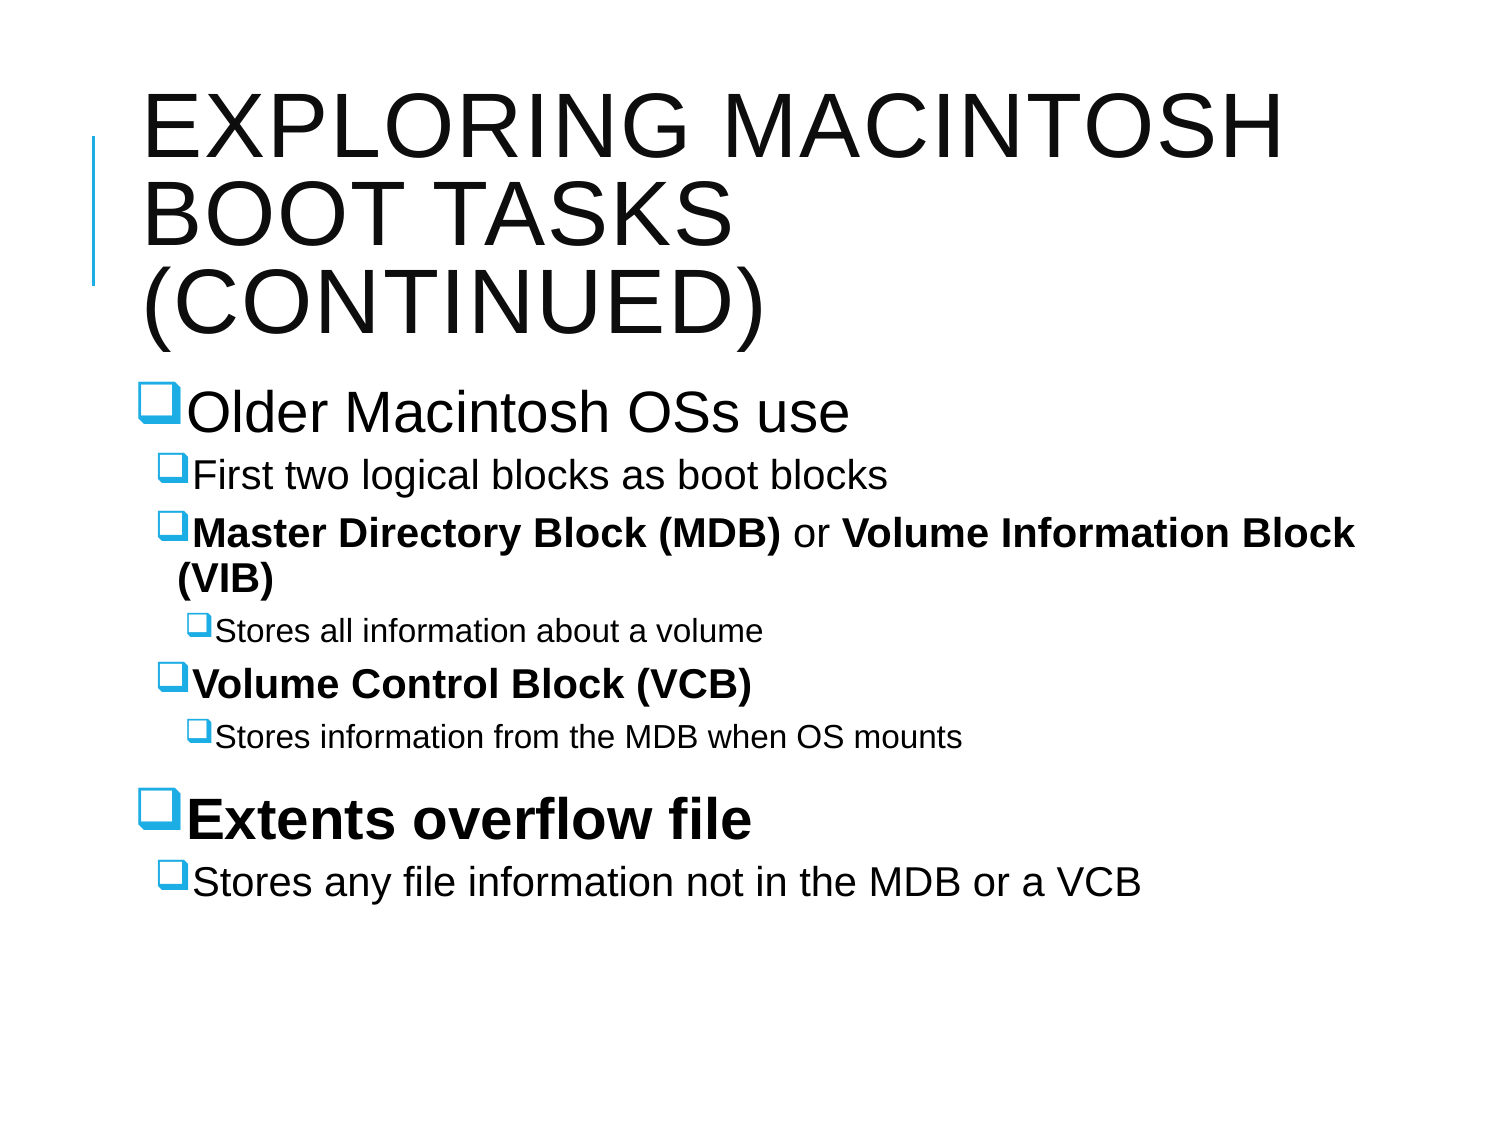

# Exploring Macintosh Boot Tasks (continued)
Older Macintosh OSs use
First two logical blocks as boot blocks
Master Directory Block (MDB) or Volume Information Block (VIB)
Stores all information about a volume
Volume Control Block (VCB)
Stores information from the MDB when OS mounts
Extents overflow file
Stores any file information not in the MDB or a VCB